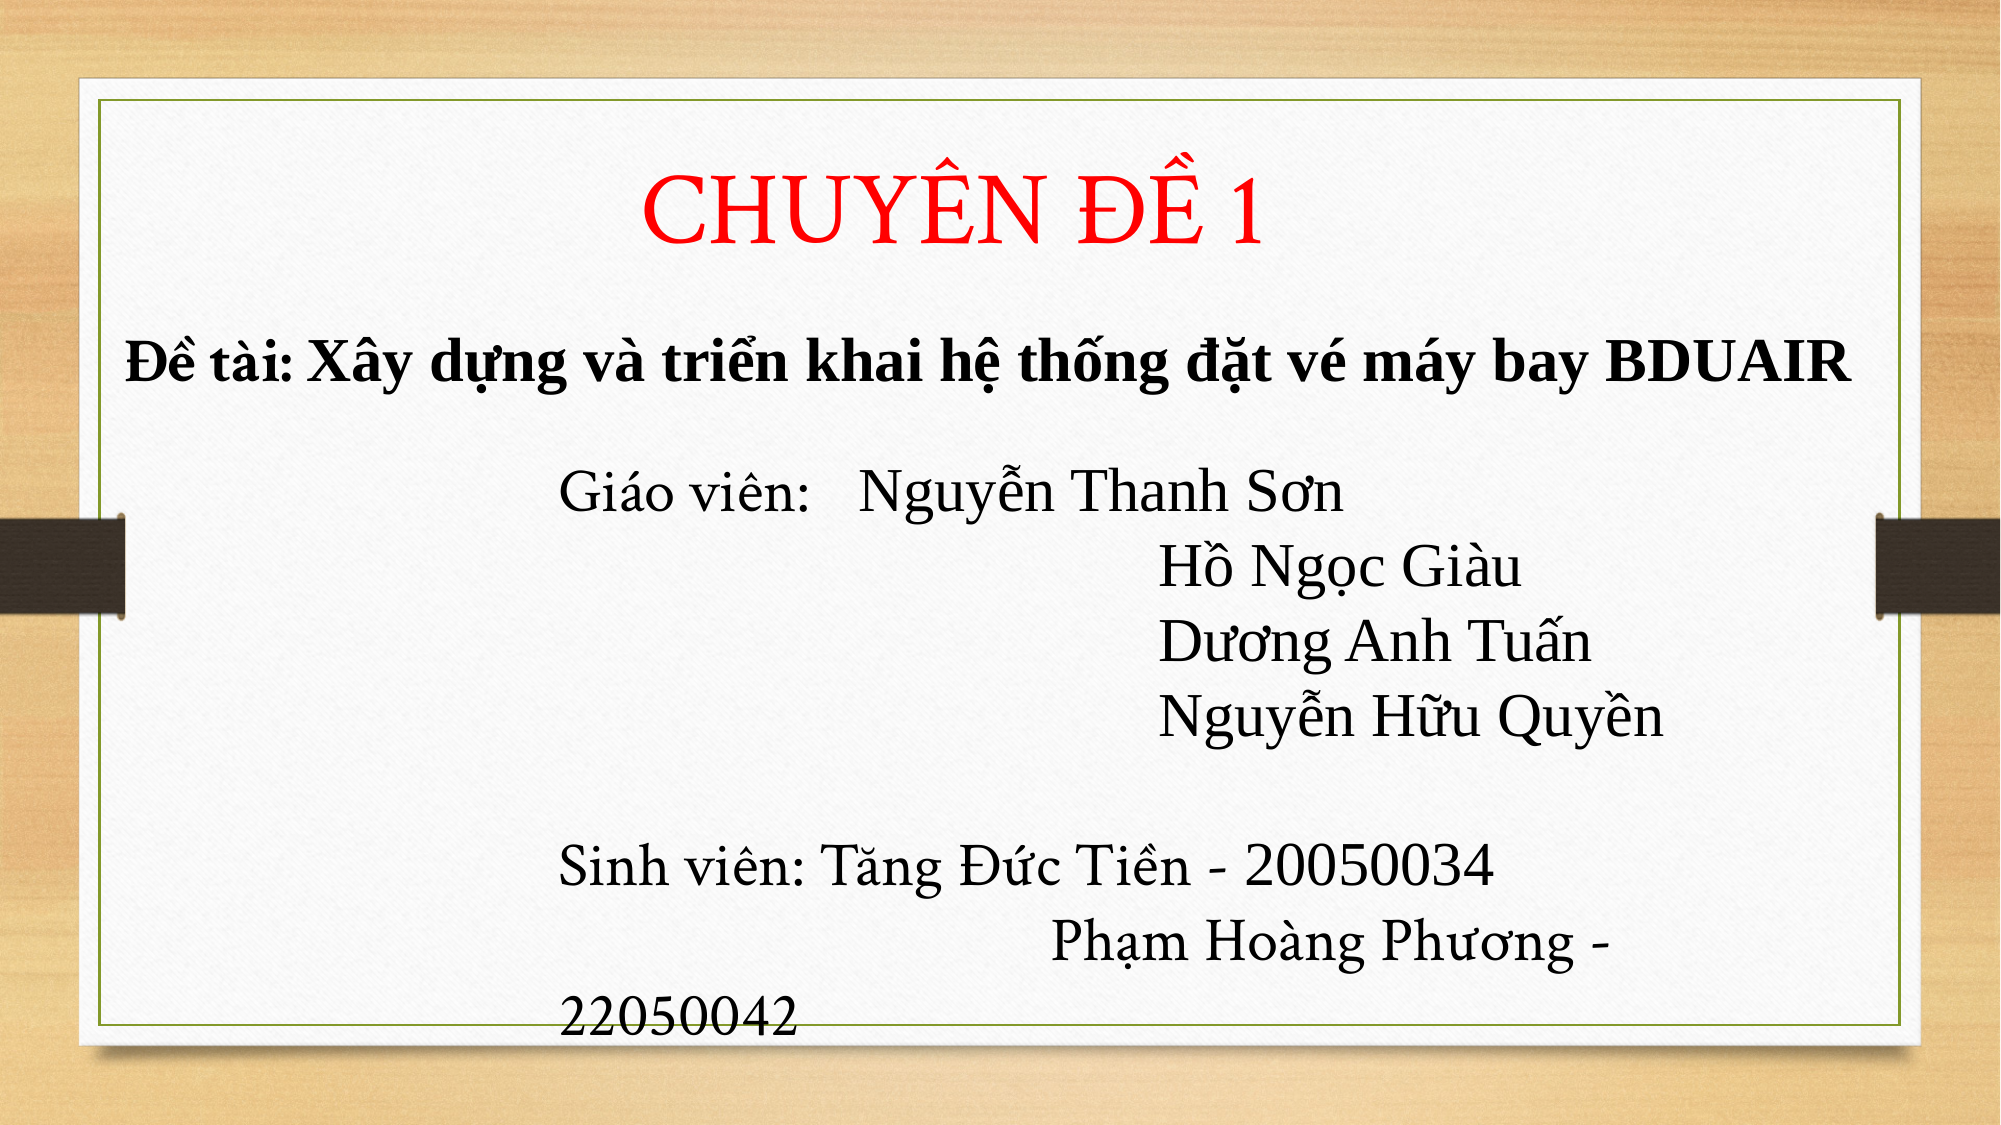

CHUYÊN ĐỀ 1
Đề tài: Xây dựng và triển khai hệ thống đặt vé máy bay BDUAIR
Giáo viên: 	Nguyễn Thanh Sơn
				Hồ Ngọc Giàu
				Dương Anh Tuấn
				Nguyễn Hữu Quyền

Sinh viên: Tăng Đức Tiền - 20050034
			   Phạm Hoàng Phương - 22050042